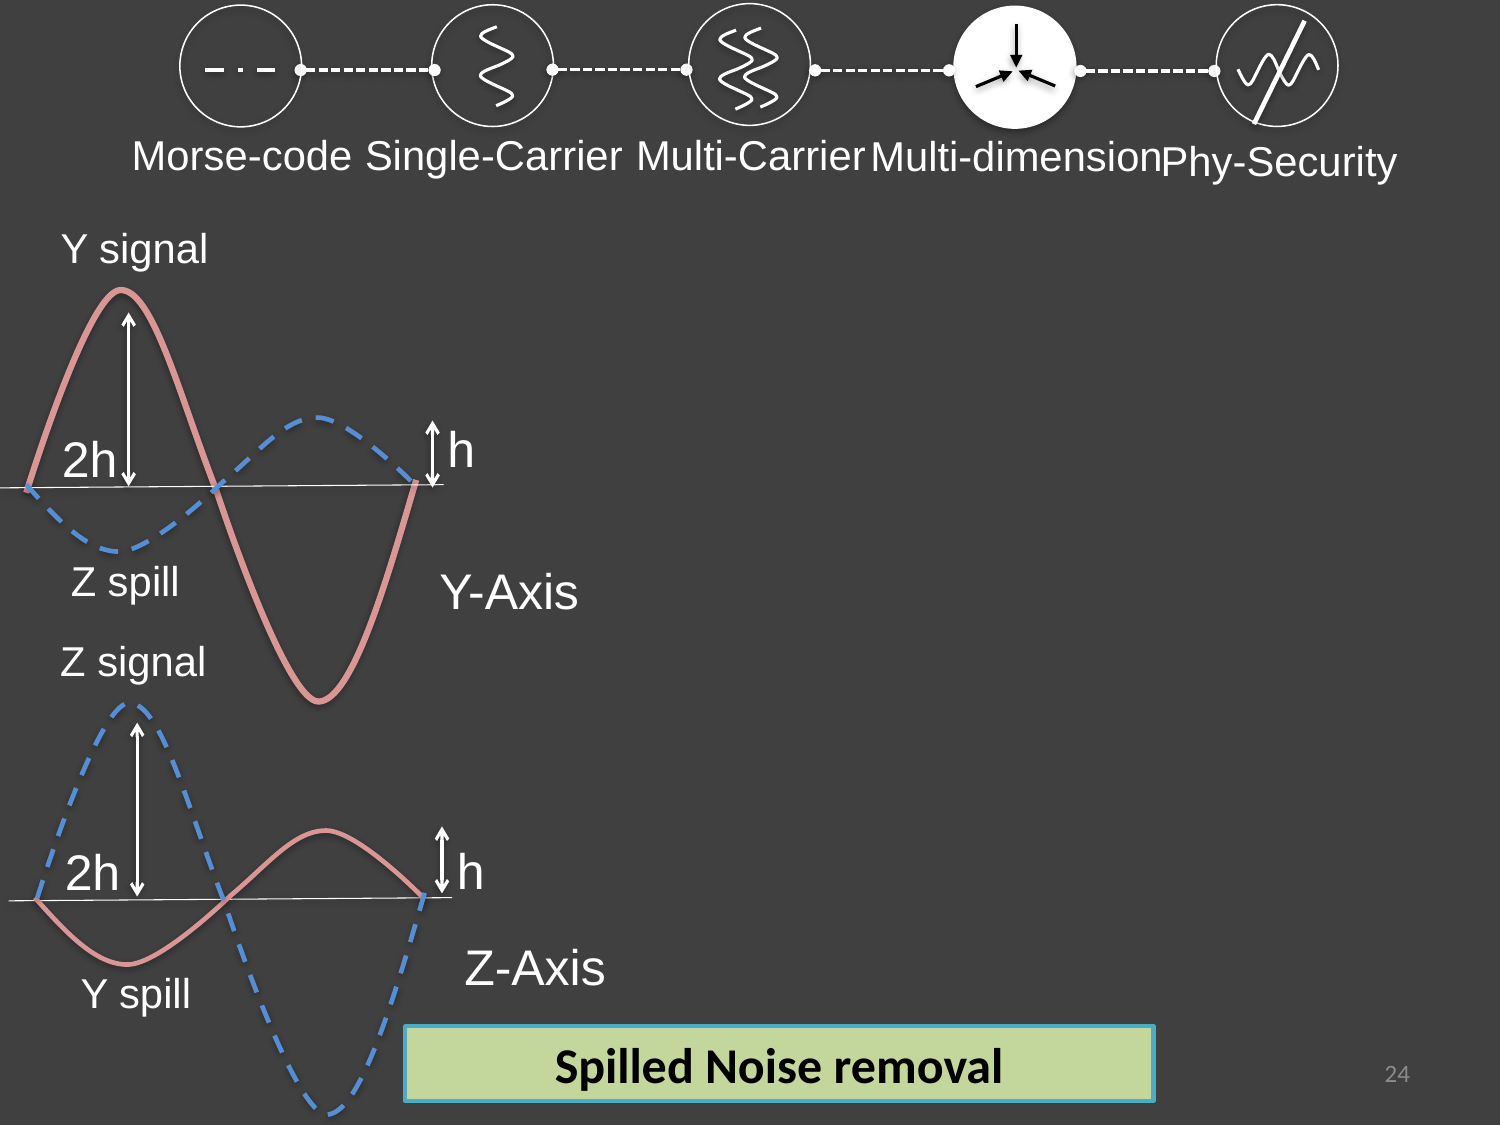

Single-Carrier
Morse-code
Multi-Carrier
Multi-dimension
Phy-Security
Y signal

h

2h
Z spill
Y-Axis
Z signal

h
2h
Z-Axis
Y spill
Spilled Noise removal
24